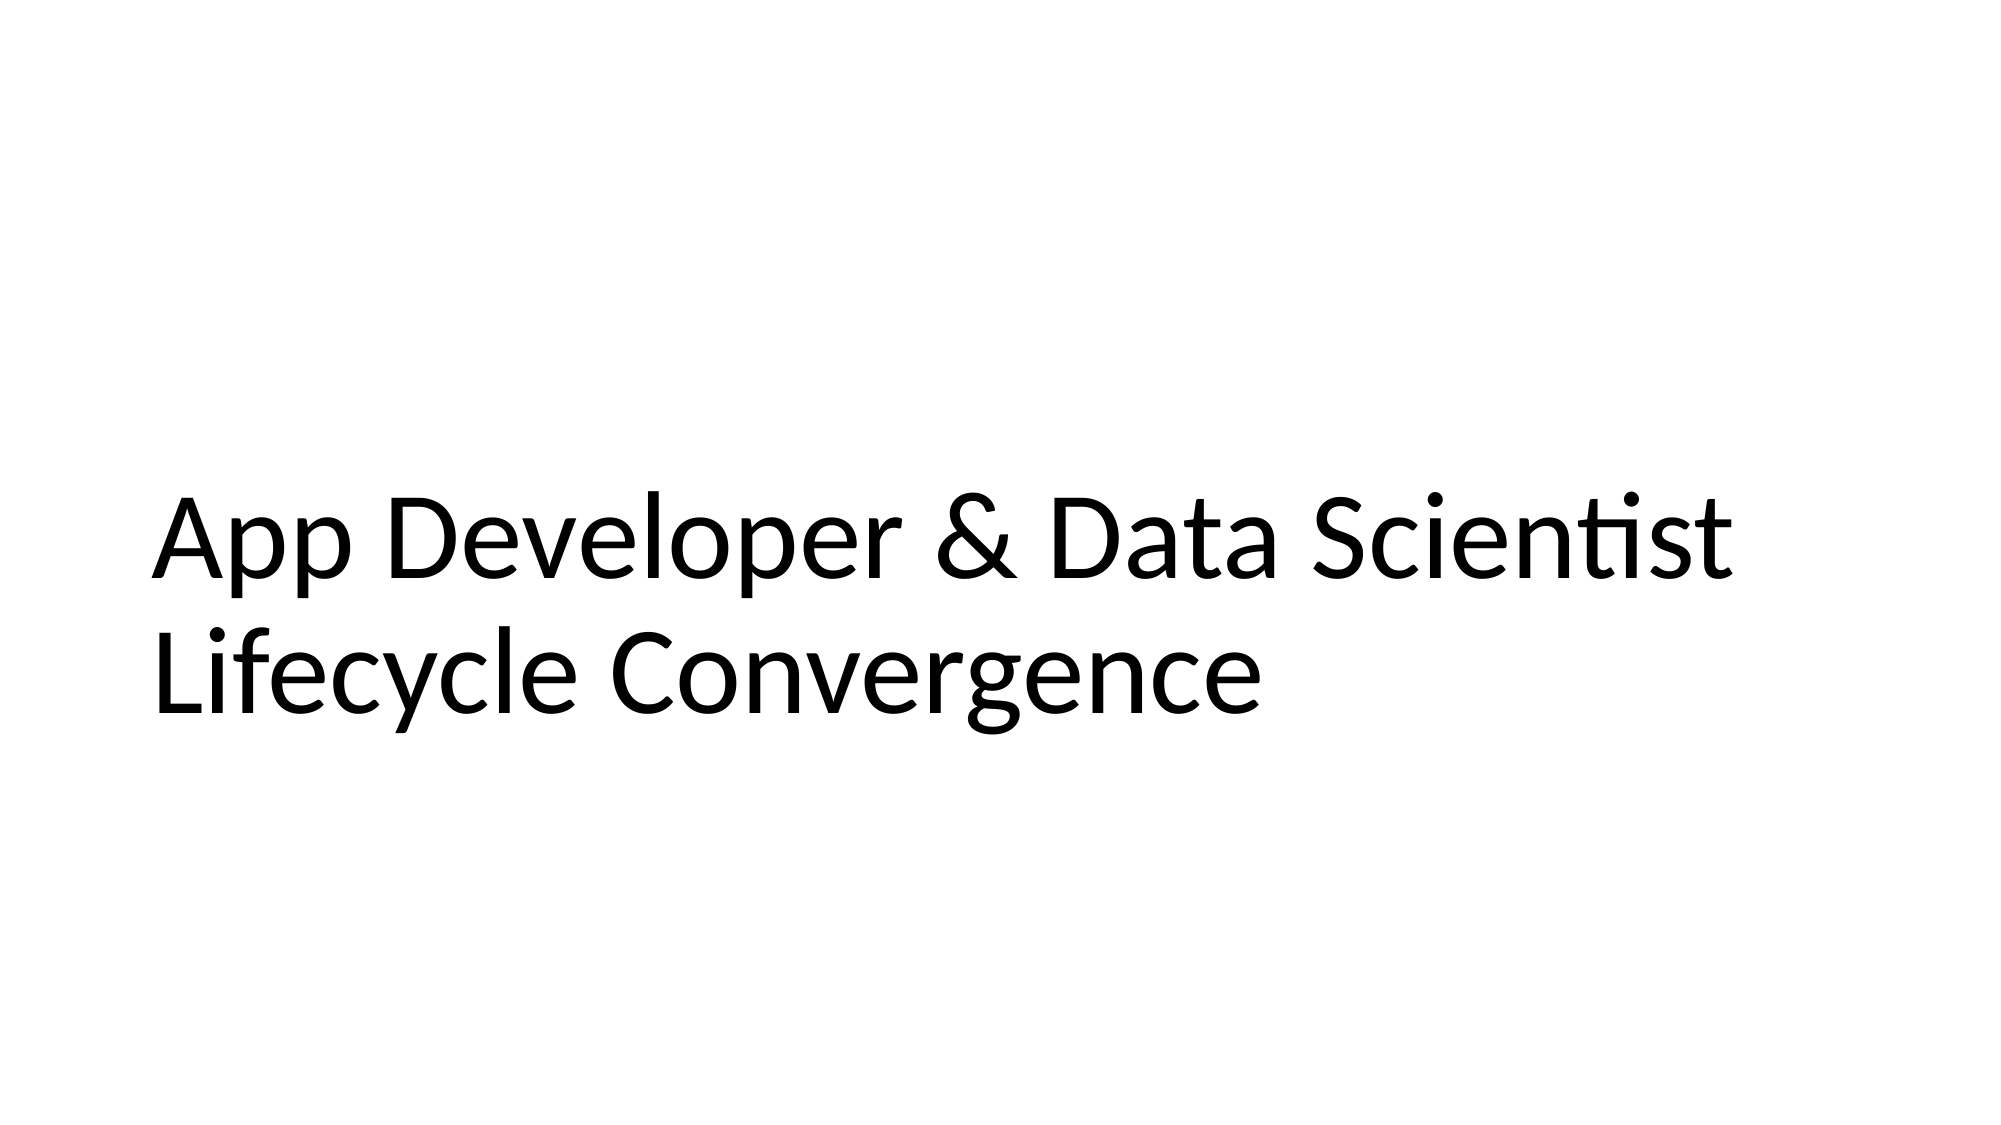

# App Developer & Data Scientist Lifecycle Convergence